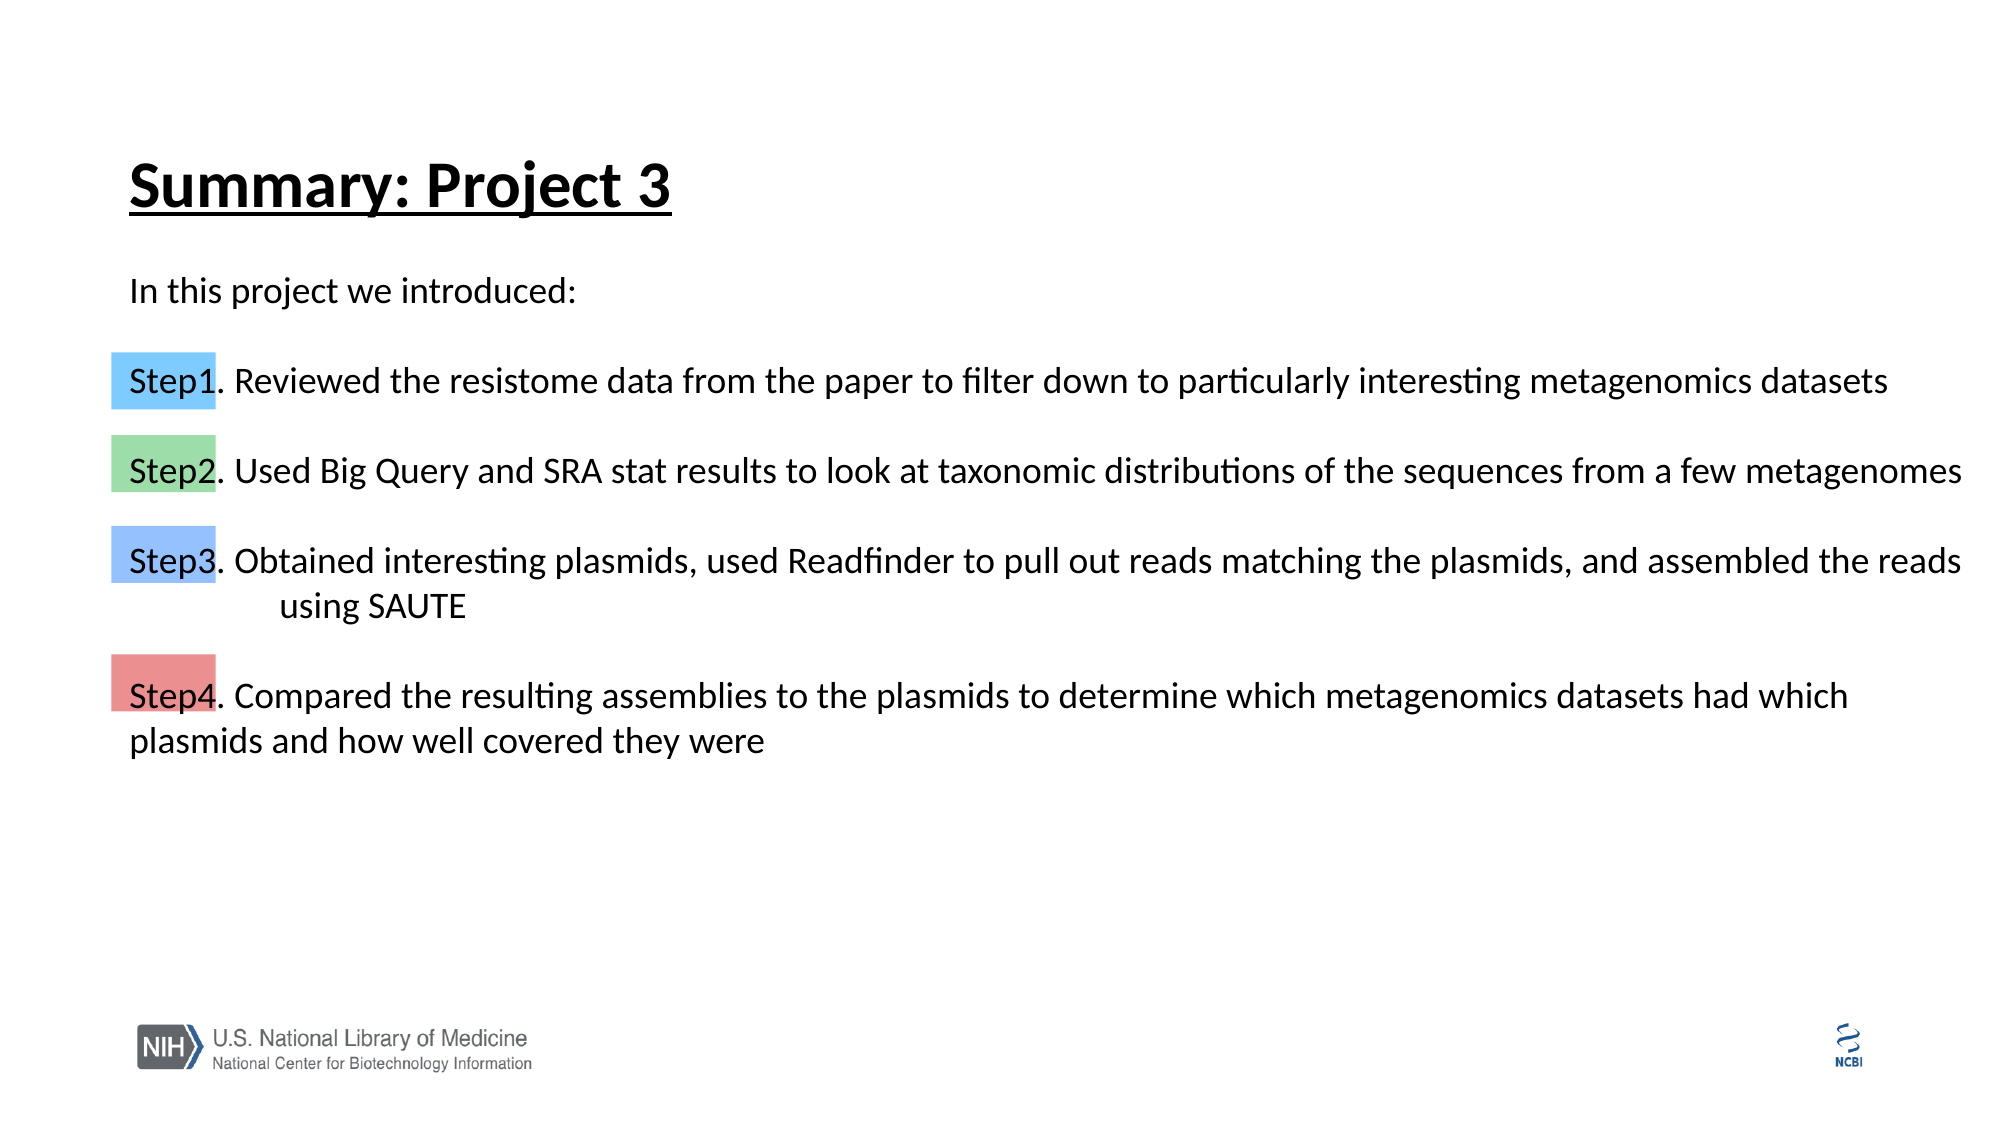

Summary: Project 3

In this project we introduced:

Step1. Reviewed the resistome data from the paper to filter down to particularly interesting metagenomics datasets

Step2. Used Big Query and SRA stat results to look at taxonomic distributions of the sequences from a few metagenomes

Step3. Obtained interesting plasmids, used Readfinder to pull out reads matching the plasmids, and assembled the reads
	using SAUTE

Step4. Compared the resulting assemblies to the plasmids to determine which metagenomics datasets had which
plasmids and how well covered they were